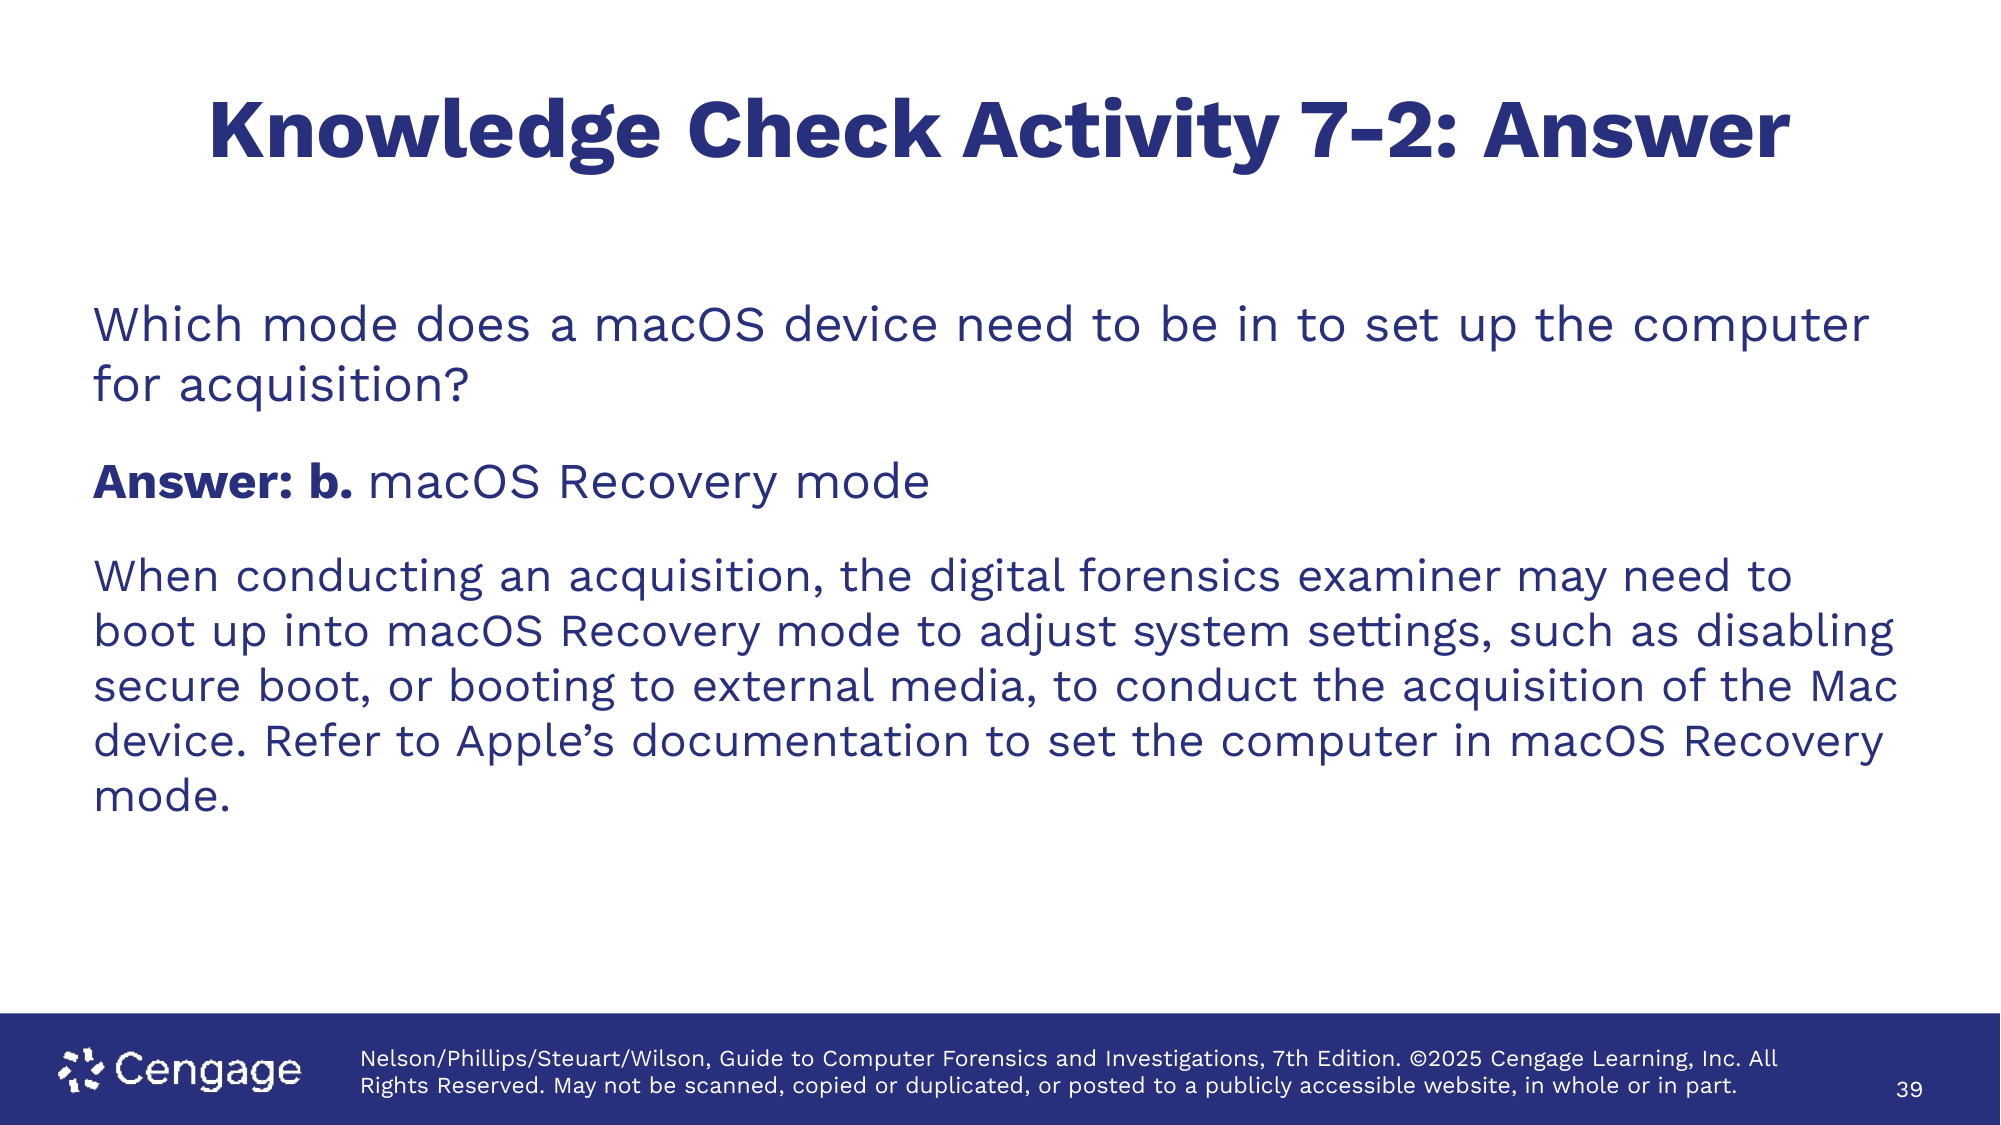

Knowledge Check Activity 7-2: Answer
# Which mode does a macOS device need to be in to set up the computer for acquisition?
Answer: b. macOS Recovery mode
When conducting an acquisition, the digital forensics examiner may need to boot up into macOS Recovery mode to adjust system settings, such as disabling secure boot, or booting to external media, to conduct the acquisition of the Mac device. Refer to Apple’s documentation to set the computer in macOS Recovery mode.